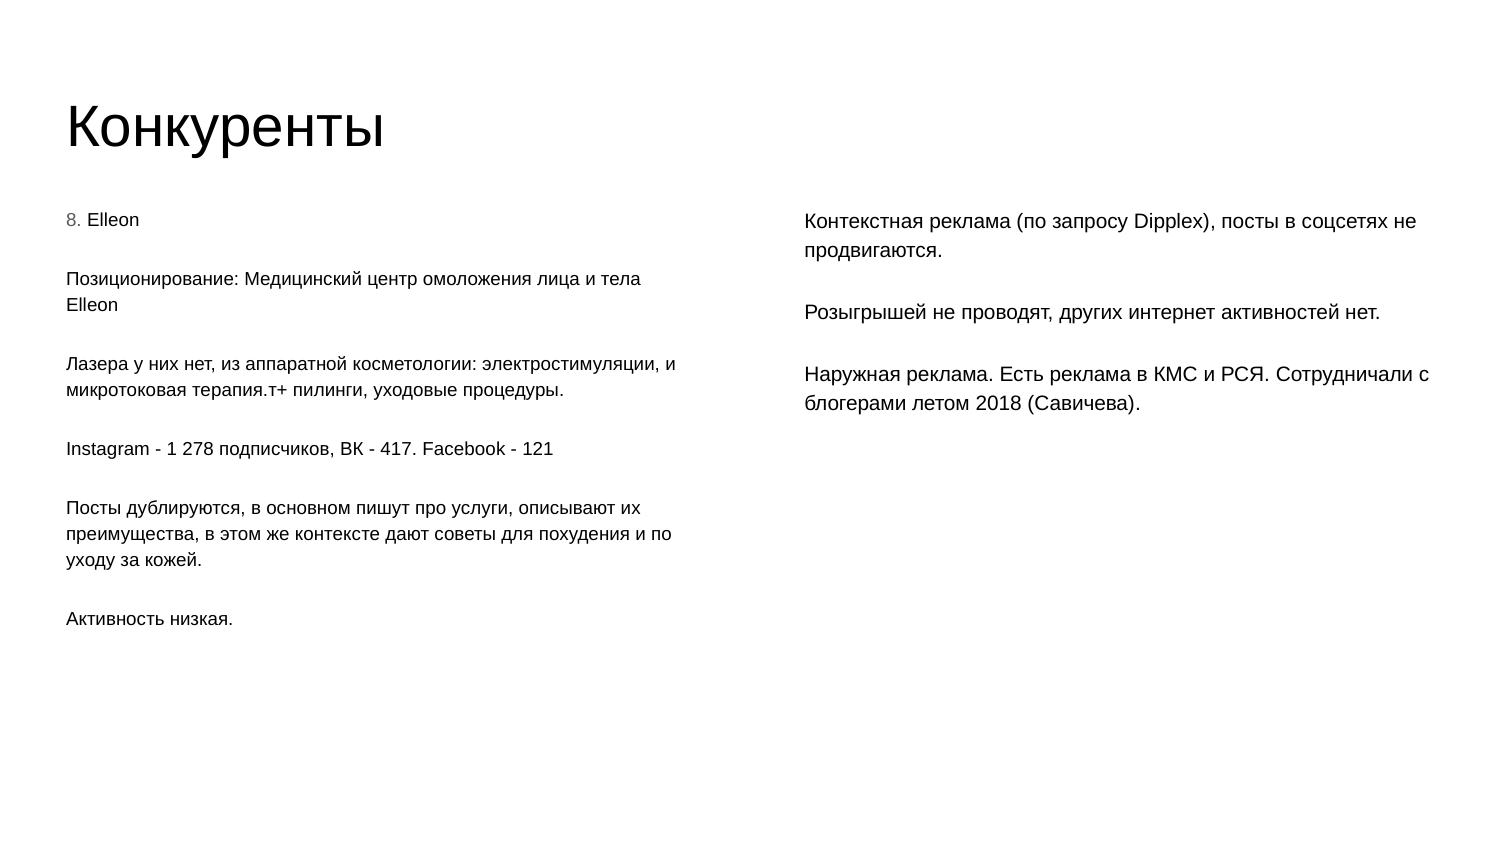

# Конкуренты
8. Elleon
Позиционирование: Медицинский центр омоложения лица и тела Elleon
Лазера у них нет, из аппаратной косметологии: электростимуляции, и микротоковая терапия.т+ пилинги, уходовые процедуры.
Instagram - 1 278 подписчиков, ВК - 417. Facebook - 121
Посты дублируются, в основном пишут про услуги, описывают их преимущества, в этом же контексте дают советы для похудения и по уходу за кожей.
Активность низкая.
Контекстная реклама (по запросу Dipplex), посты в соцсетях не продвигаются.
Розыгрышей не проводят, других интернет активностей нет.
Наружная реклама. Есть реклама в КМС и РСЯ. Сотрудничали с блогерами летом 2018 (Савичева).